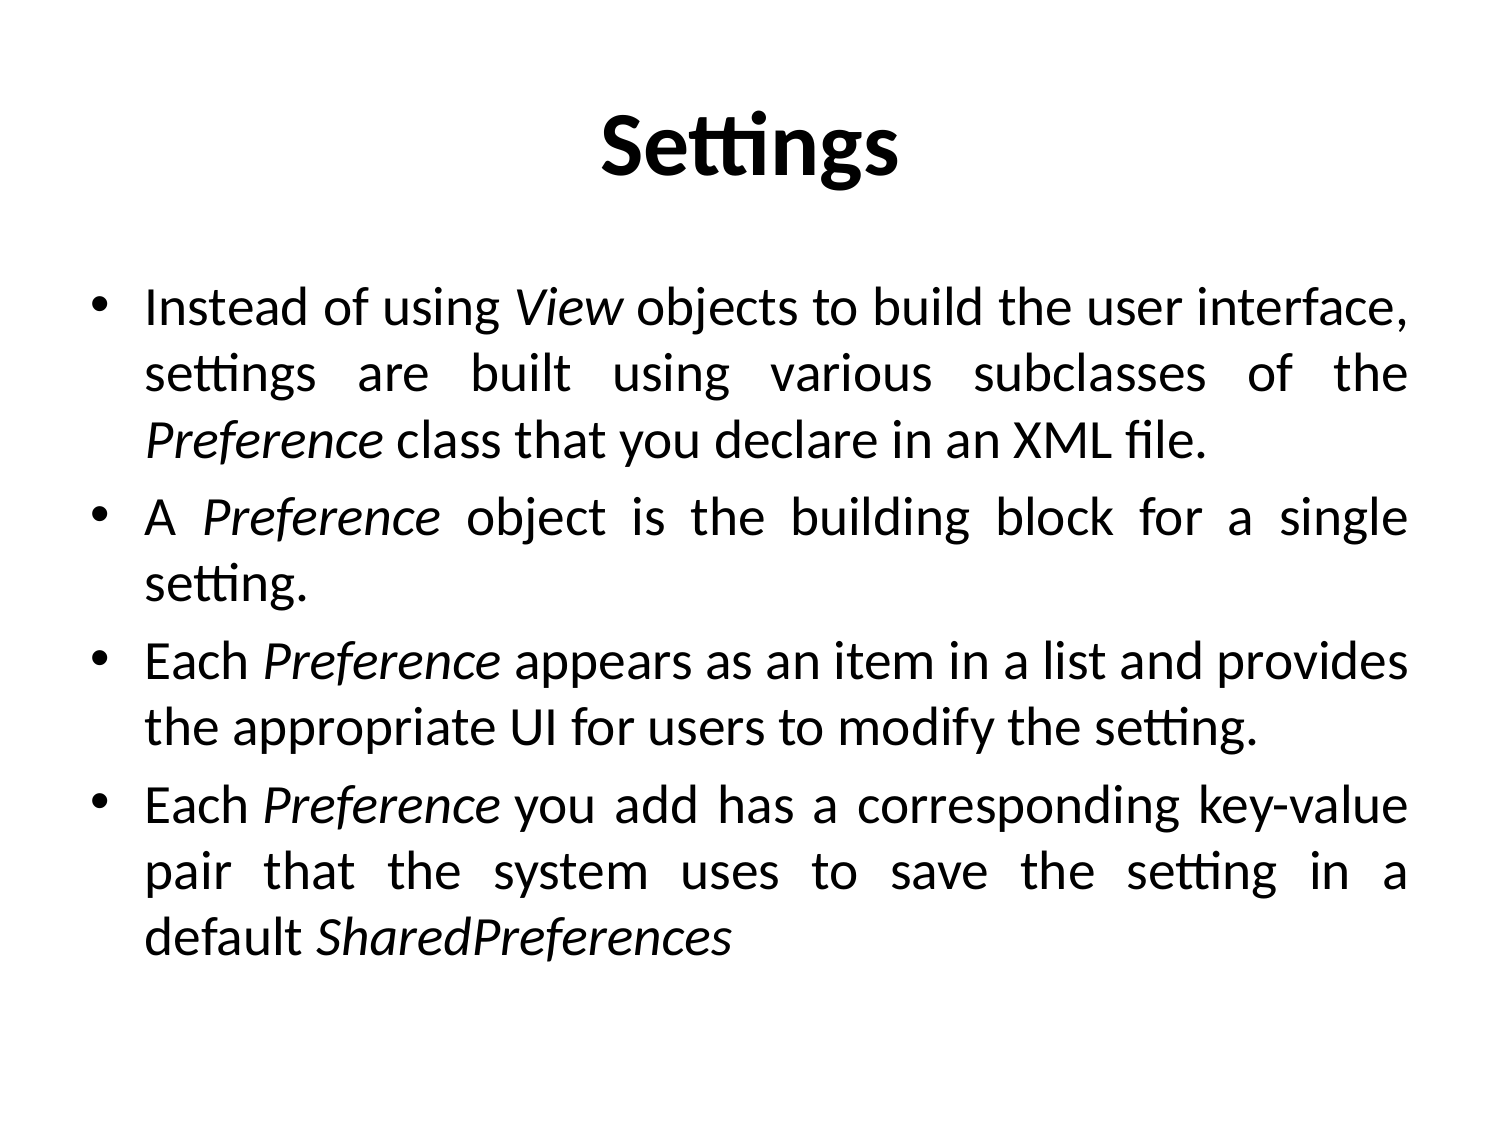

# Settings
Instead of using View objects to build the user interface, settings are built using various subclasses of the Preference class that you declare in an XML file.
A Preference object is the building block for a single setting.
Each Preference appears as an item in a list and provides the appropriate UI for users to modify the setting.
Each Preference you add has a corresponding key-value pair that the system uses to save the setting in a default SharedPreferences